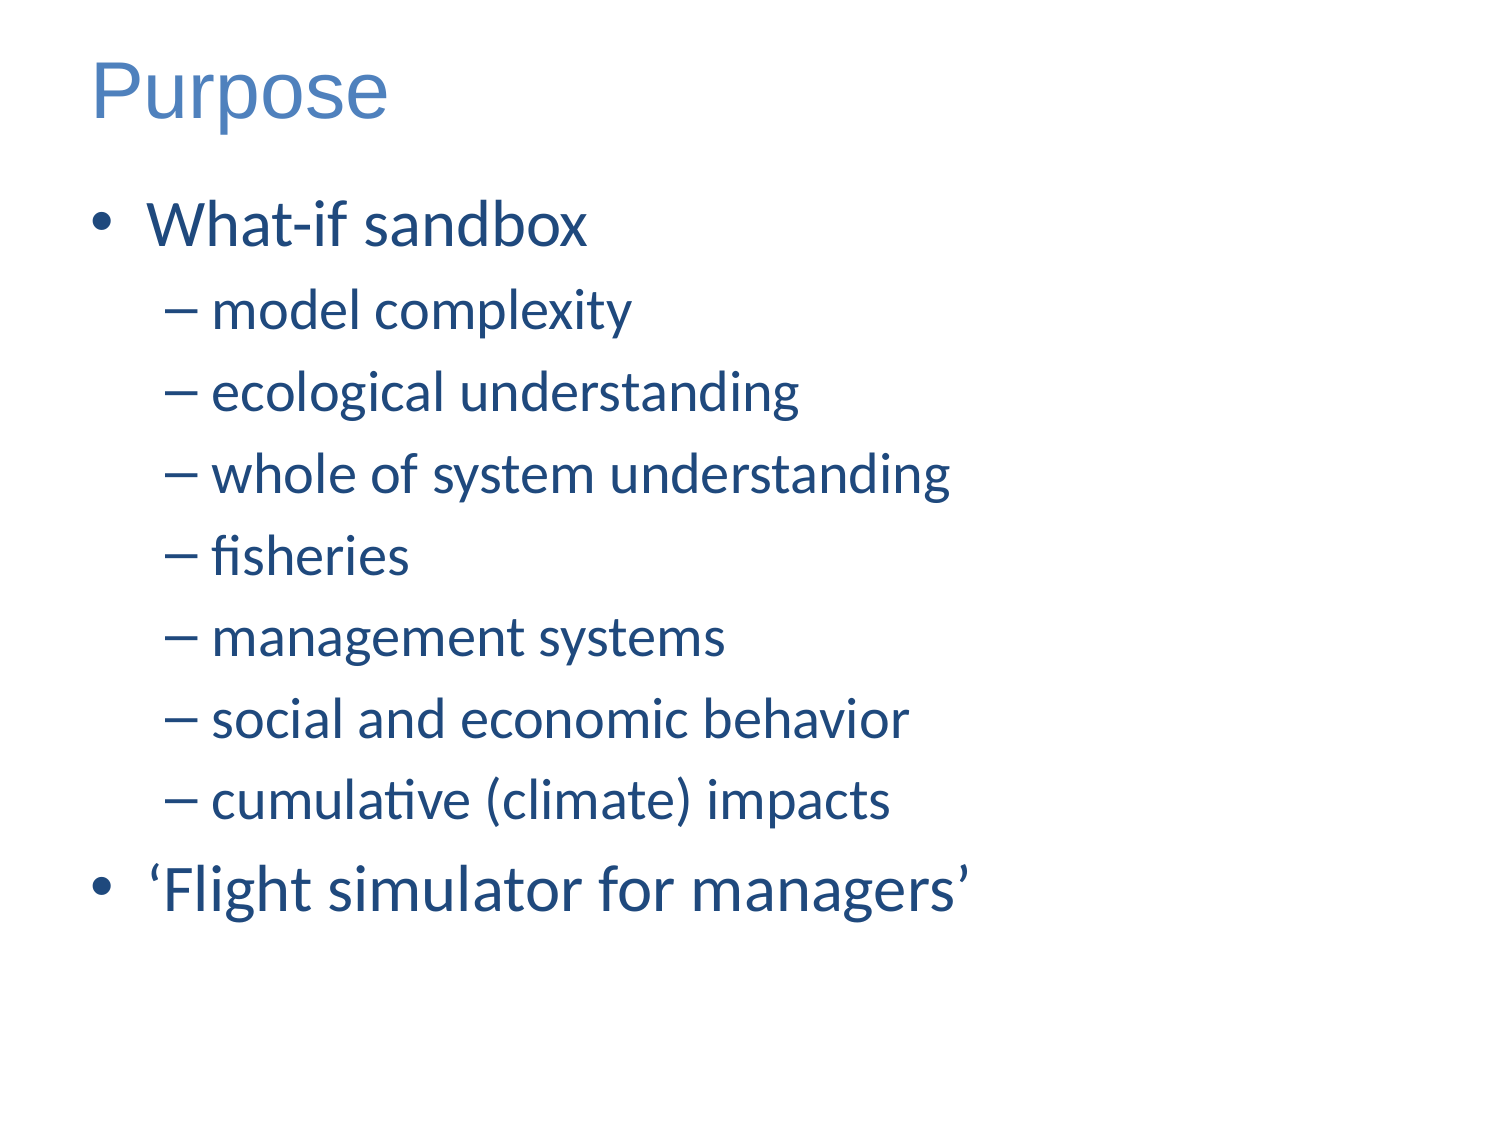

# Purpose
What-if sandbox
model complexity
ecological understanding
whole of system understanding
fisheries
management systems
social and economic behavior
cumulative (climate) impacts
‘Flight simulator for managers’